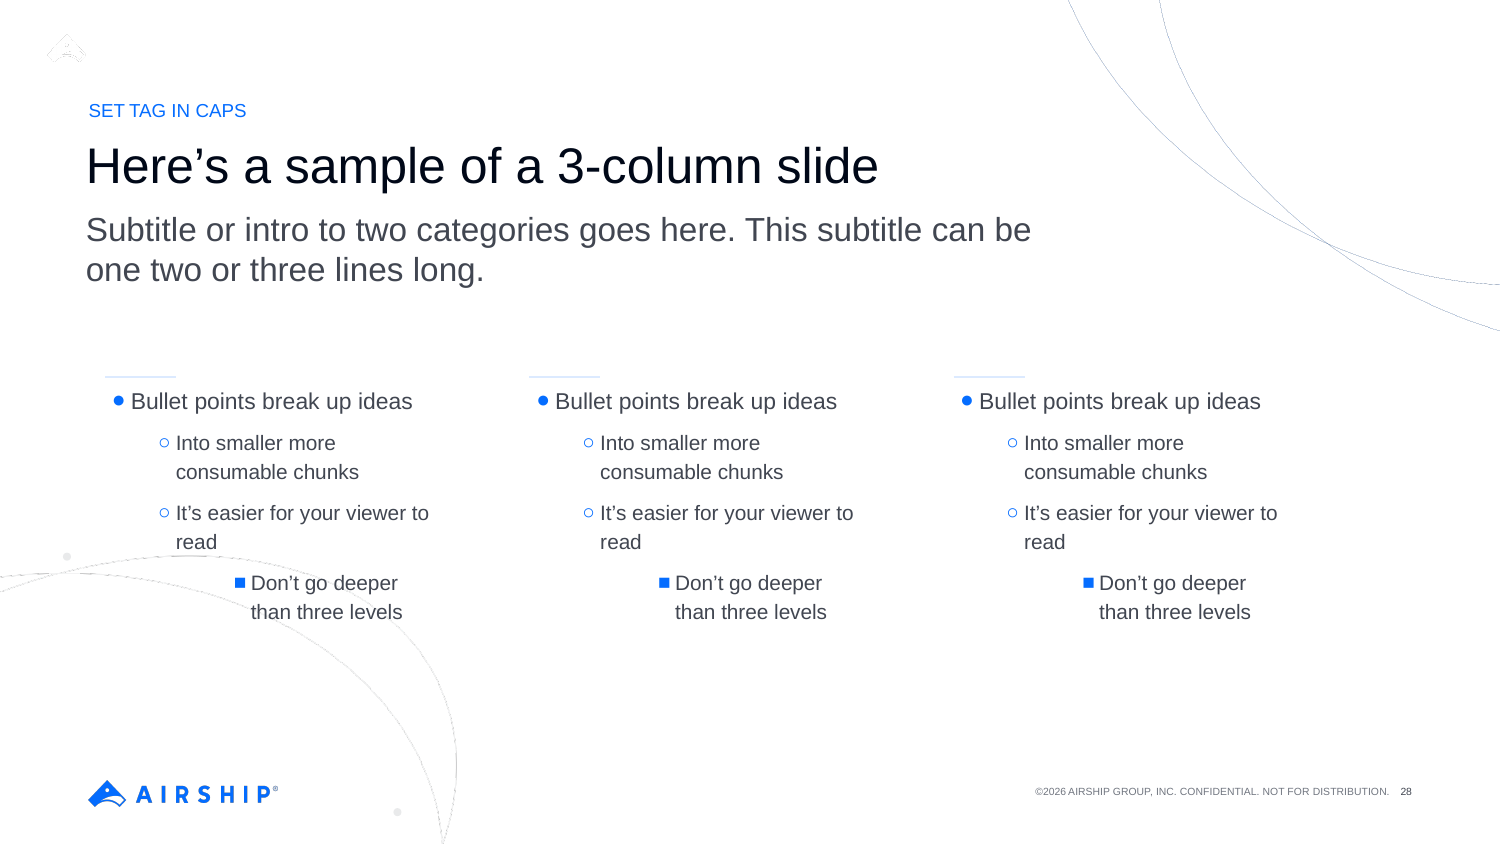

SET TAG IN CAPS
# Here’s a sample of a 3-column slide

Subtitle or intro to two categories goes here. This subtitle can be one two or three lines long.
Bullet points break up ideas
Into smaller more consumable chunks
It’s easier for your viewer to read
Don’t go deeper than three levels

Bullet points break up ideas
Into smaller more consumable chunks
It’s easier for your viewer to read
Don’t go deeper than three levels

Bullet points break up ideas
Into smaller more consumable chunks
It’s easier for your viewer to read
Don’t go deeper than three levels

28